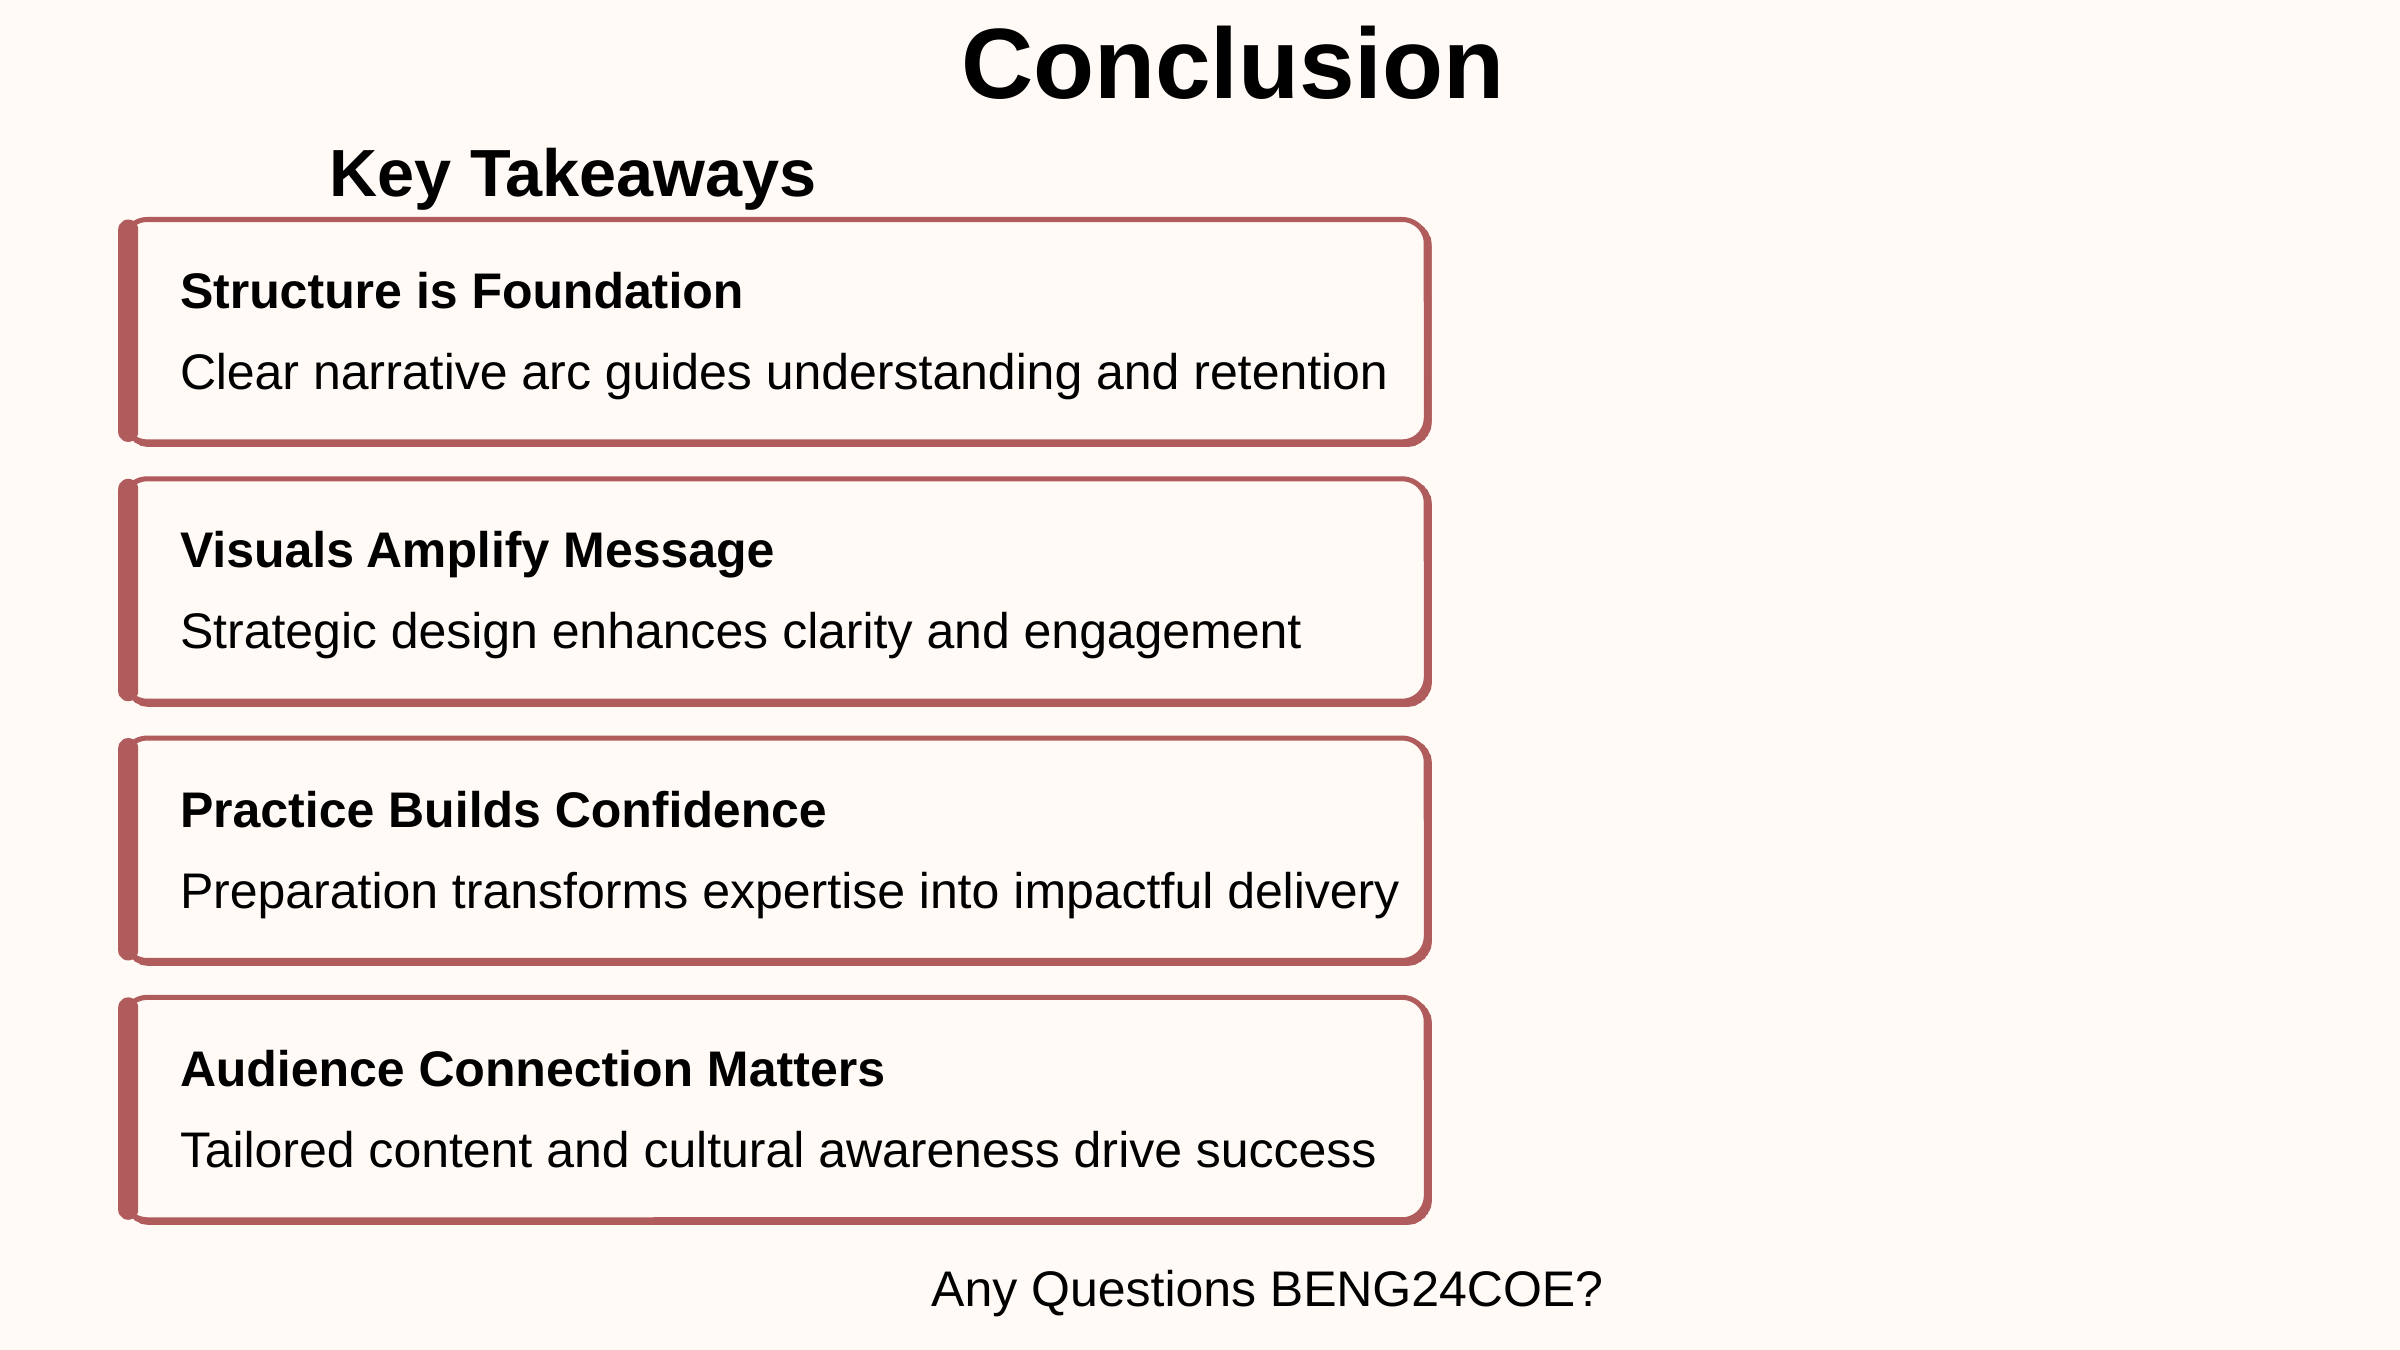

Conclusion
           Key Takeaways

Structure is Foundation
Clear narrative arc guides understanding and retention

Visuals Amplify Message
Strategic design enhances clarity and engagement

Practice Builds Confidence
Preparation transforms expertise into impactful delivery

Audience Connection Matters
Tailored content and cultural awareness drive success
 Any Questions BENG24COE?